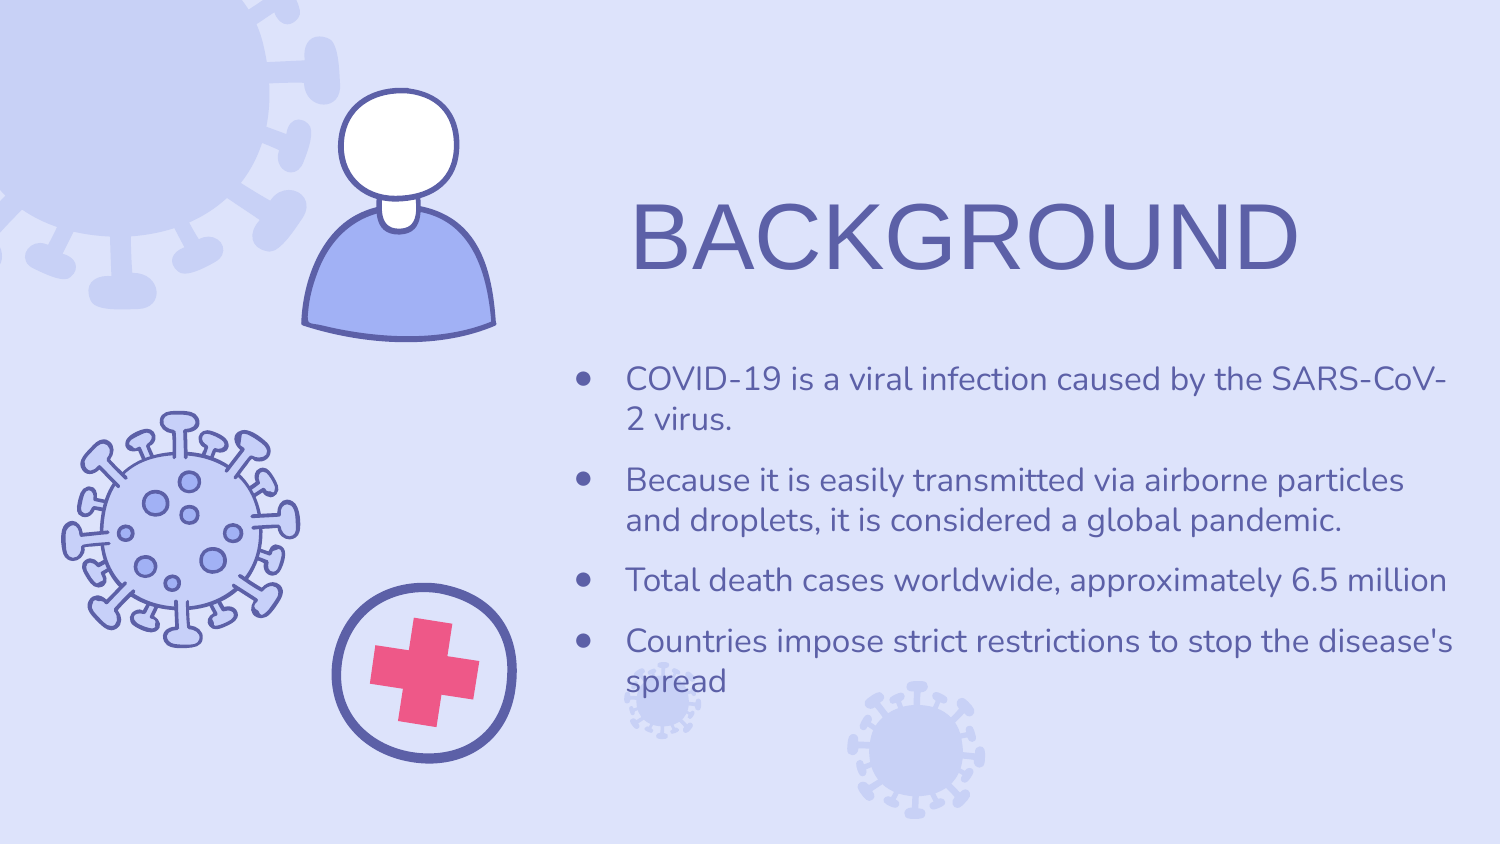

# BACKGROUND
COVID-19 is a viral infection caused by the SARS-CoV-2 virus.
Because it is easily transmitted via airborne particles and droplets, it is considered a global pandemic.
Total death cases worldwide, approximately 6.5 million
Countries impose strict restrictions to stop the disease's spread